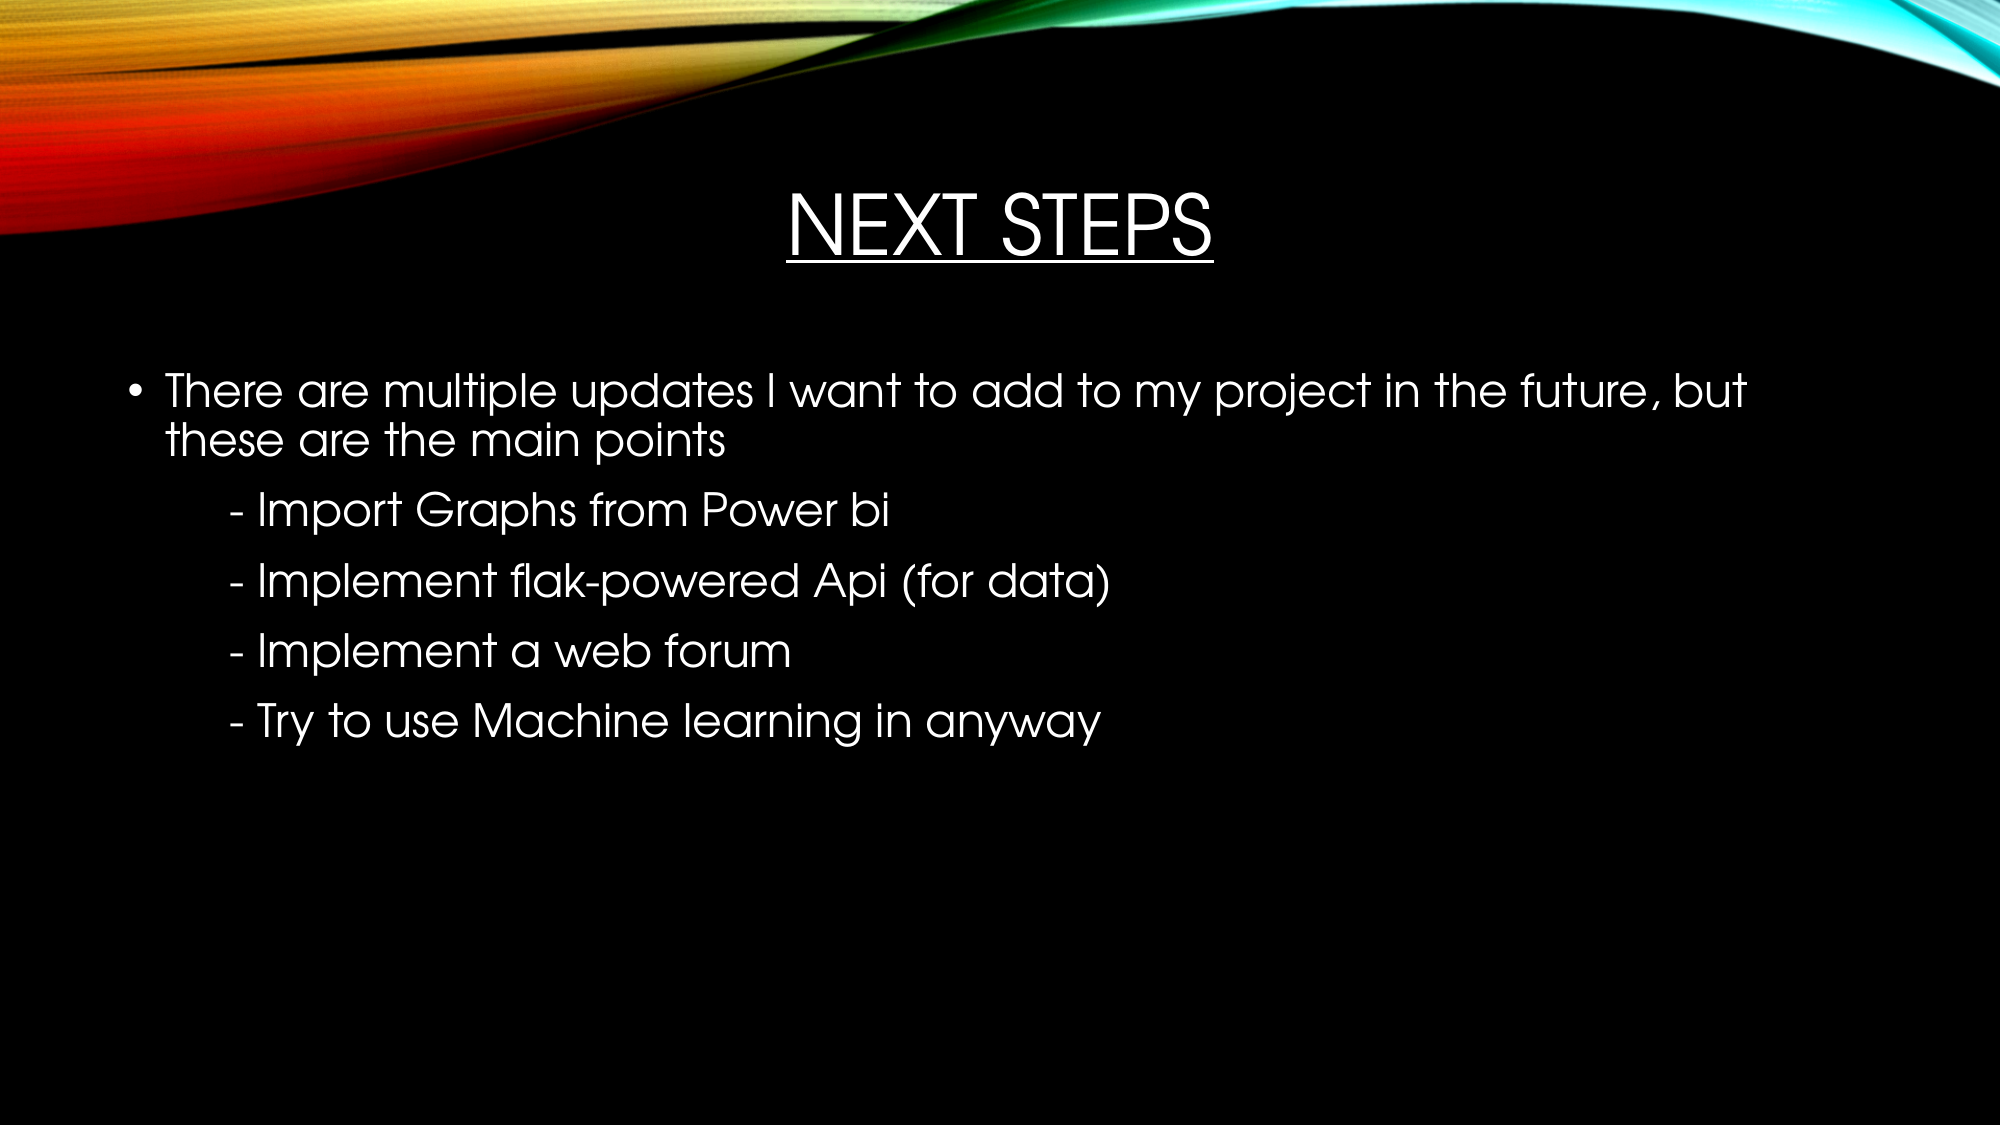

# Next Steps
There are multiple updates I want to add to my project in the future, but these are the main points
        - Import Graphs from Power bi
        - Implement flak-powered Api (for data)
        - Implement a web forum
        - Try to use Machine learning in anyway